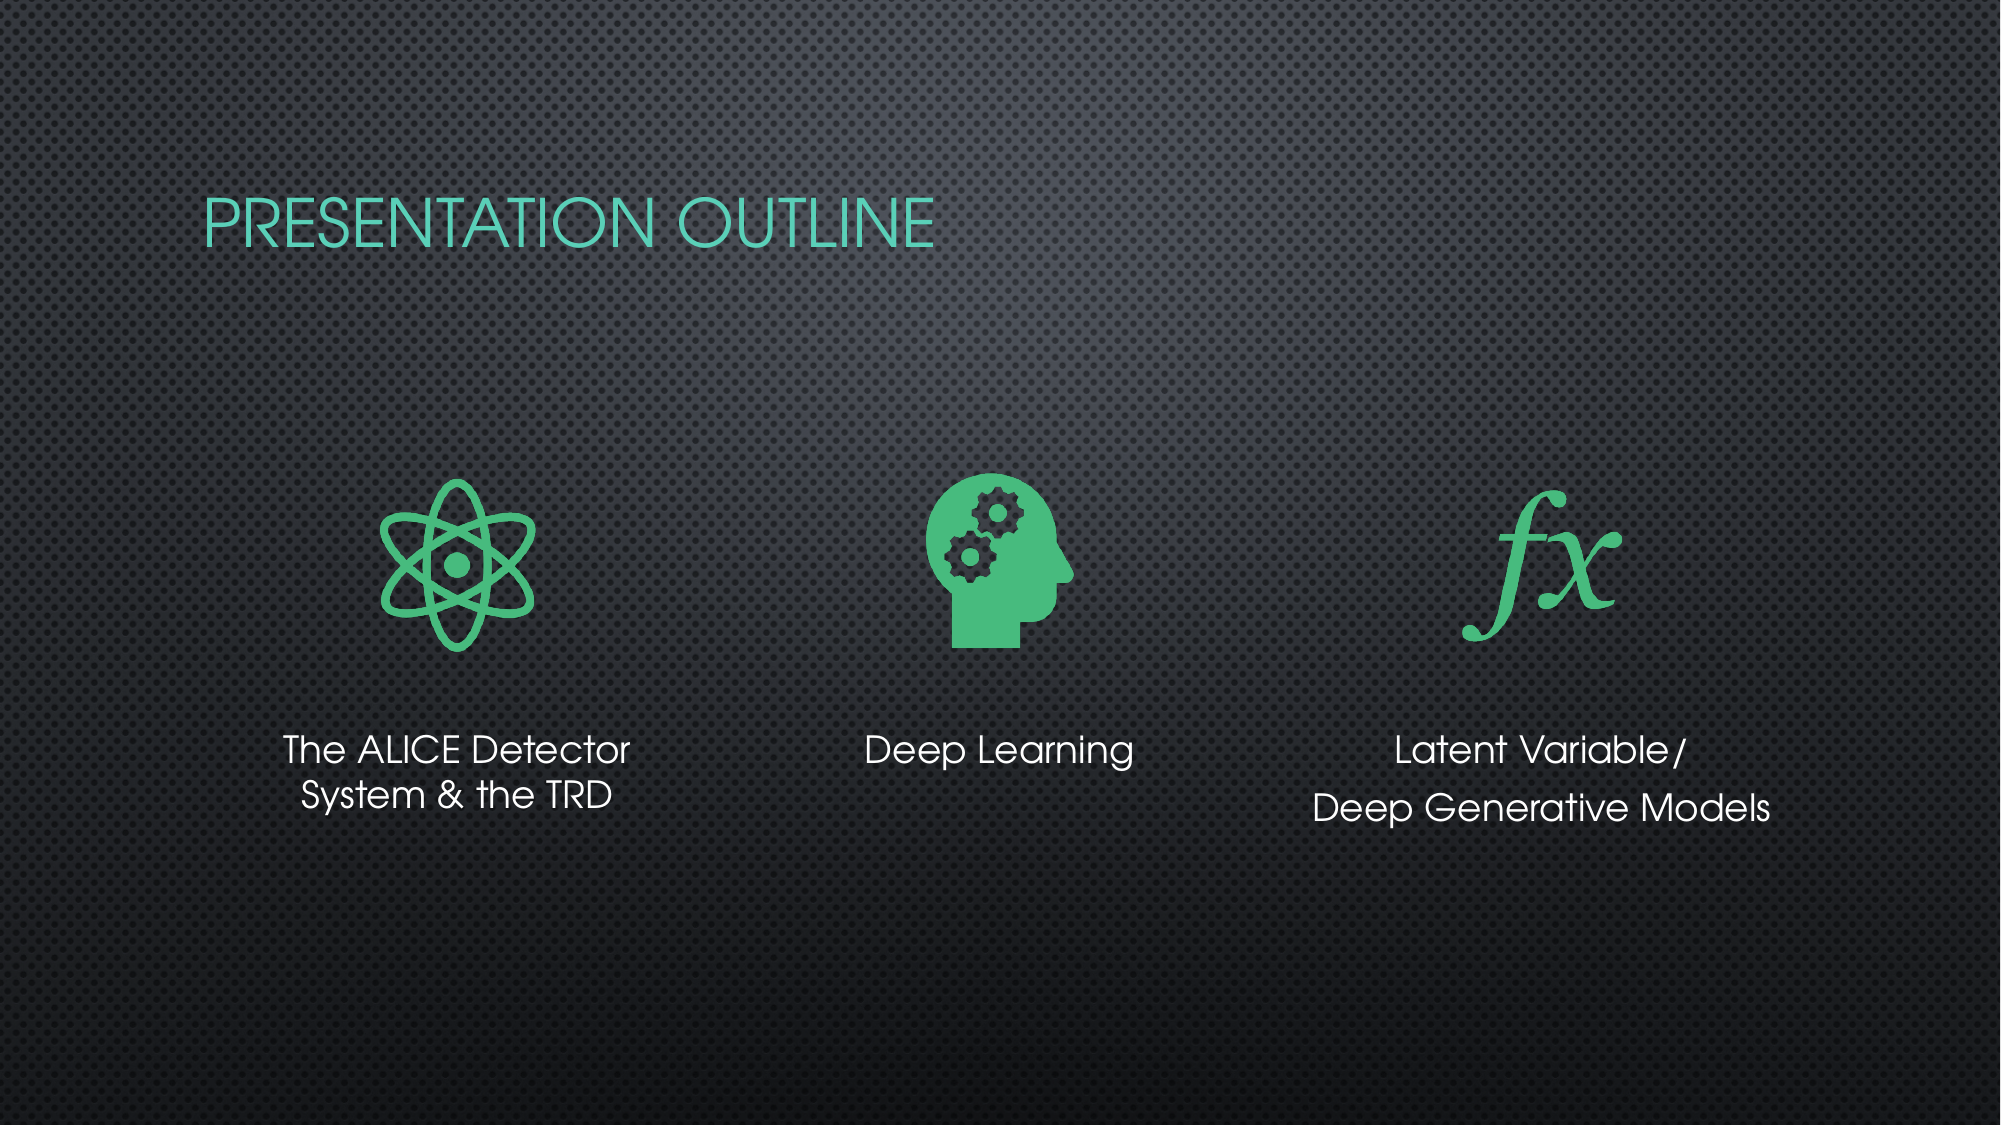

# Presentation Outline
The ALICE Detector System & the TRD
Deep Learning
Latent Variable/
Deep Generative Models